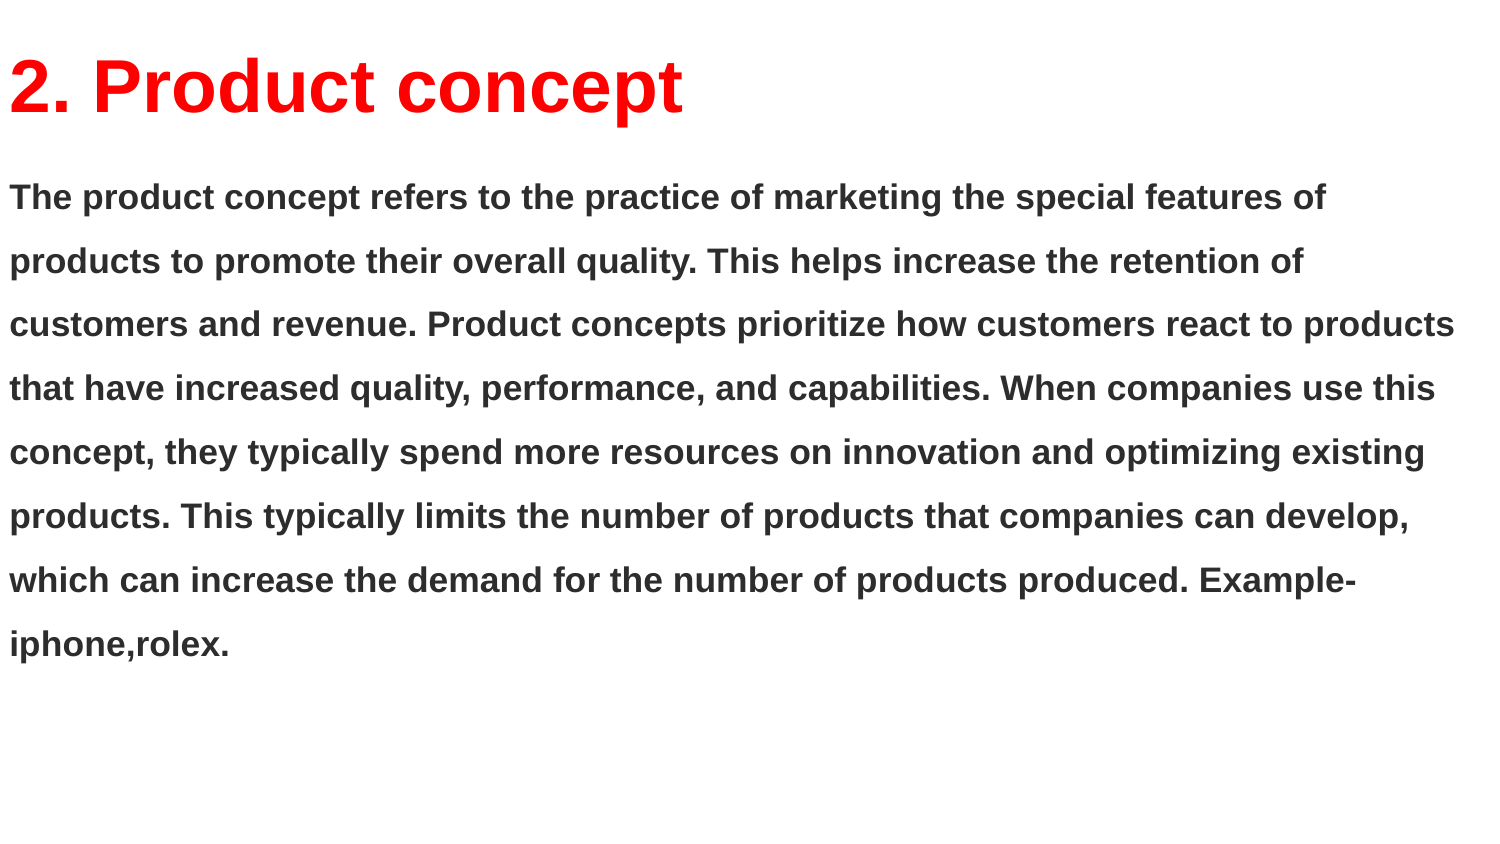

2. Product concept
The product concept refers to the practice of marketing the special features of products to promote their overall quality. This helps increase the retention of customers and revenue. Product concepts prioritize how customers react to products that have increased quality, performance, and capabilities. When companies use this concept, they typically spend more resources on innovation and optimizing existing products. This typically limits the number of products that companies can develop, which can increase the demand for the number of products produced. Example- iphone,rolex.